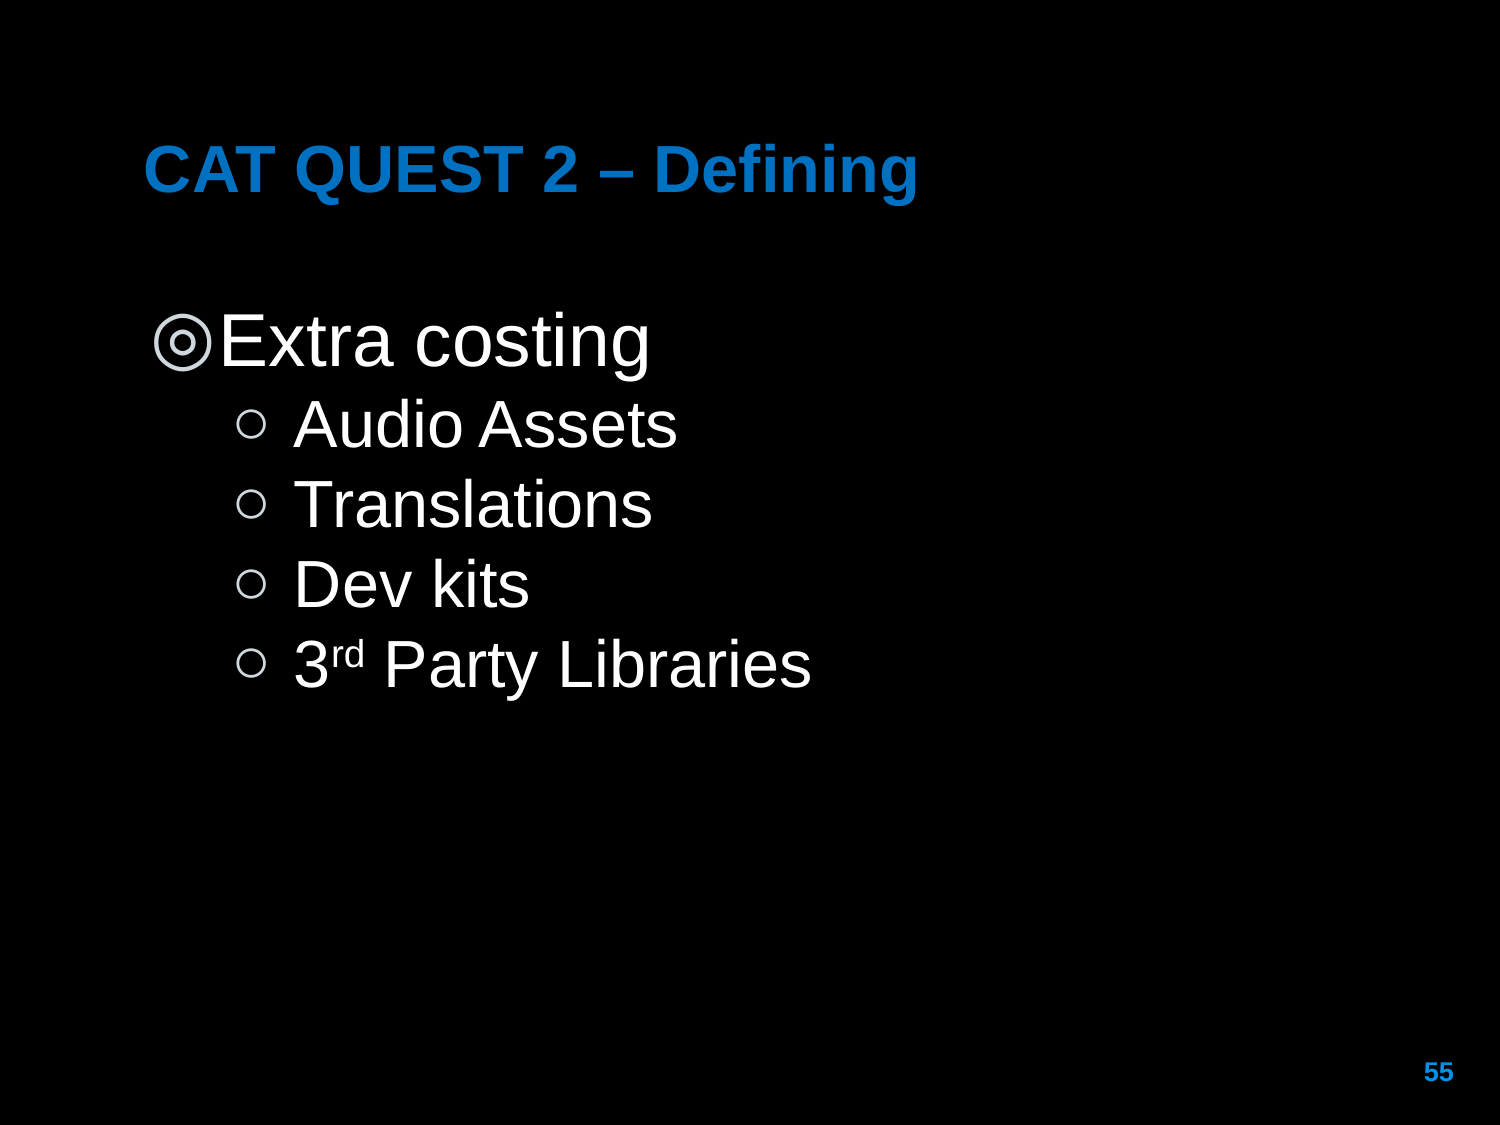

# CAT QUEST 2 – Defining
Extra costing
Audio Assets
Translations
Dev kits
3rd Party Libraries

55